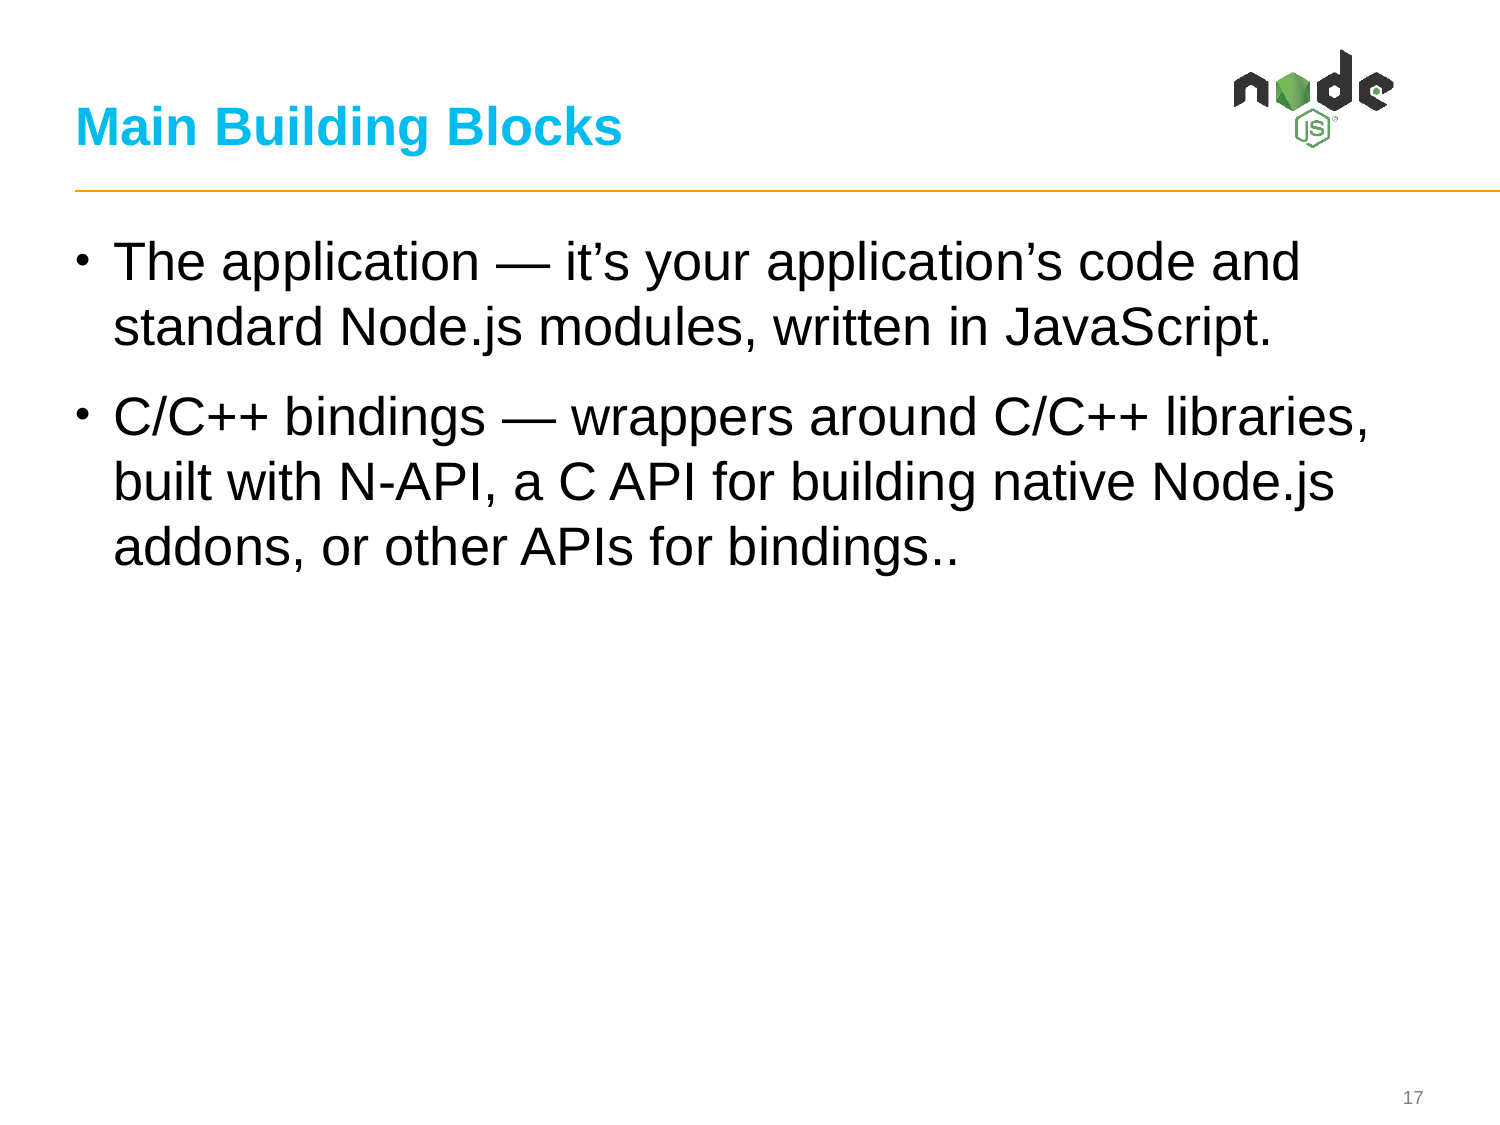

# Main Building Blocks
The application — it’s your application’s code and standard Node.js modules, written in JavaScript.
C/C++ bindings — wrappers around C/C++ libraries, built with N-API, a C API for building native Node.js addons, or other APIs for bindings..